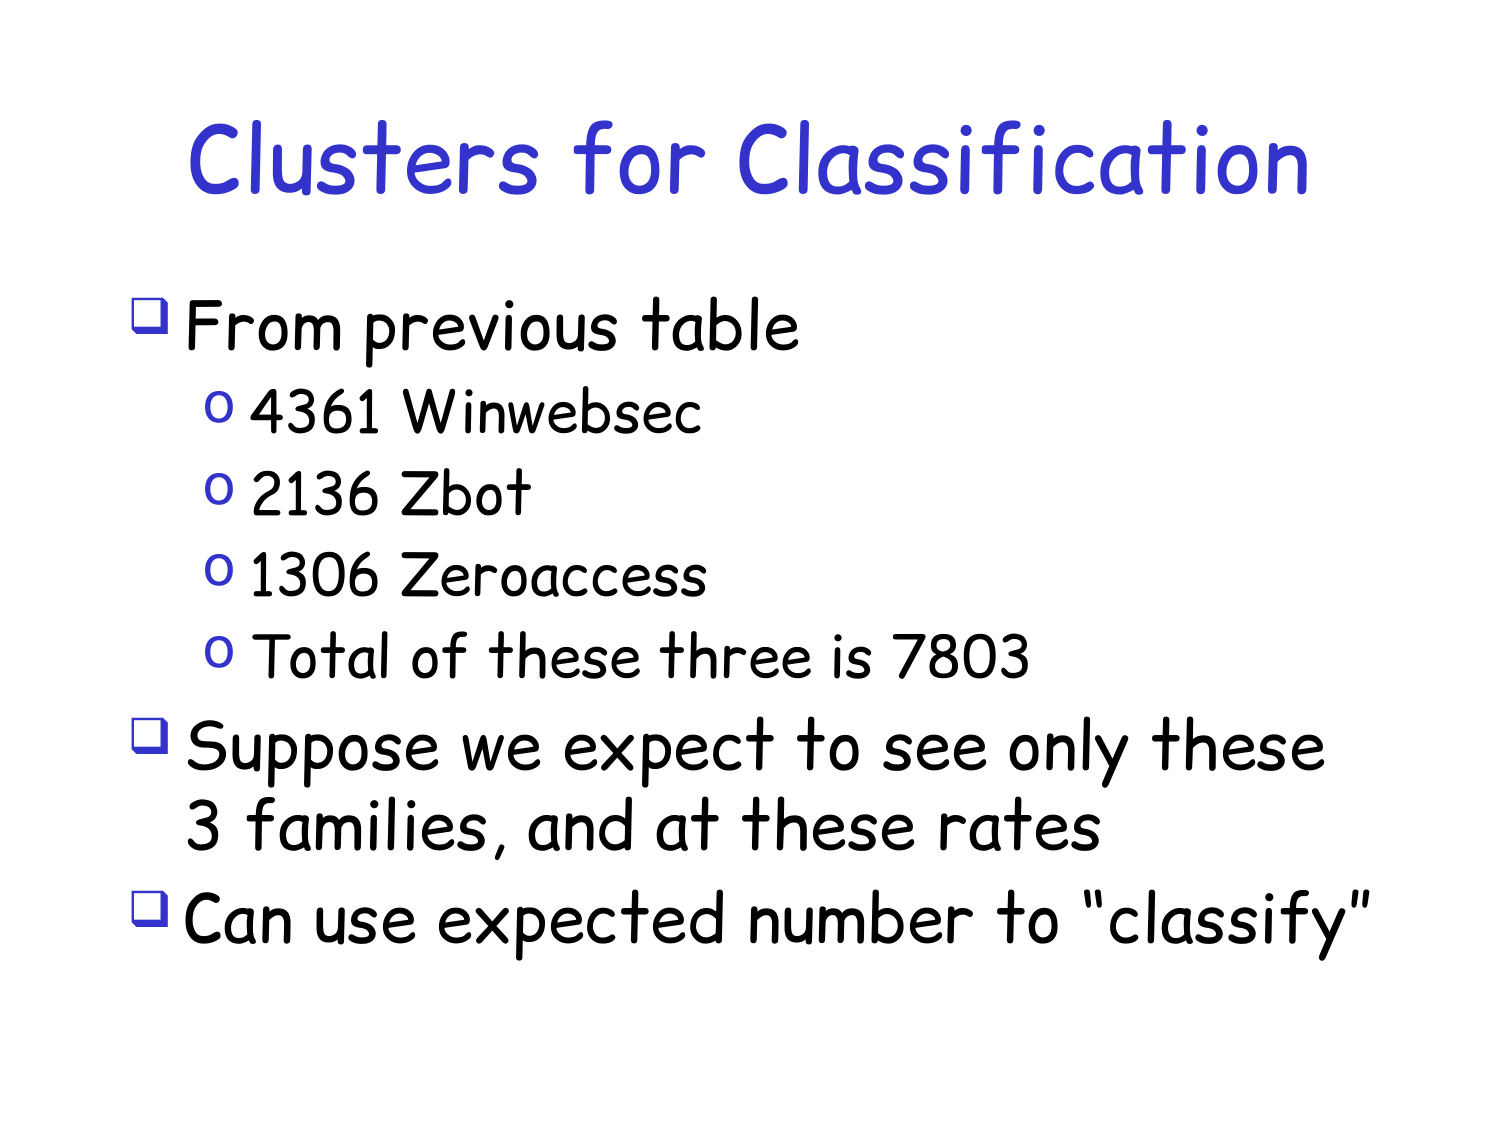

# Clusters for Classification
From previous table
4361 Winwebsec
2136 Zbot
1306 Zeroaccess
Total of these three is 7803
Suppose we expect to see only these 3 families, and at these rates
Can use expected number to “classify”